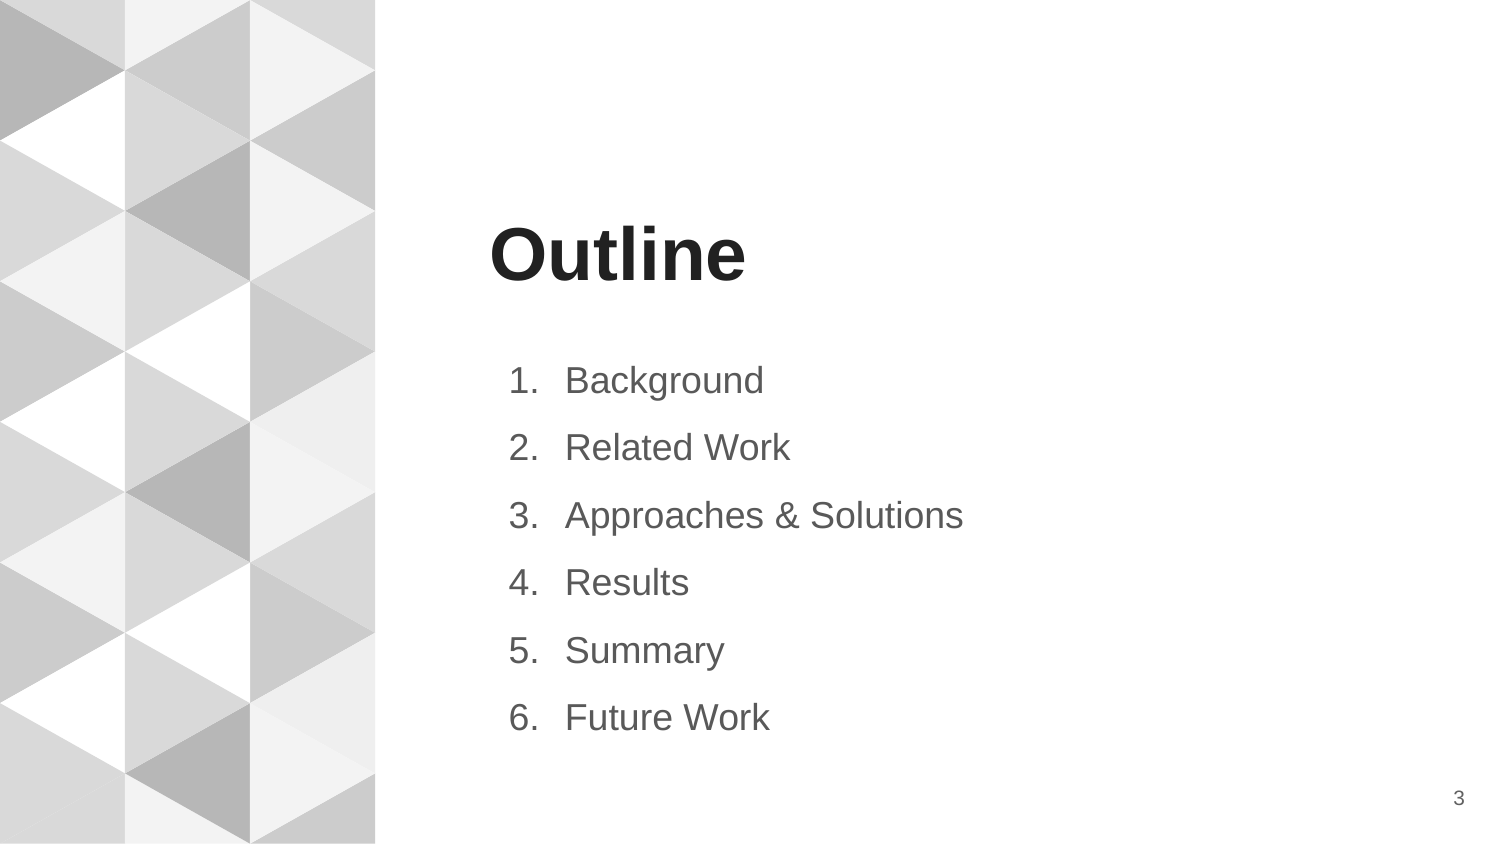

# Outline
Background
Related Work
Approaches & Solutions
Results
Summary
Future Work
3